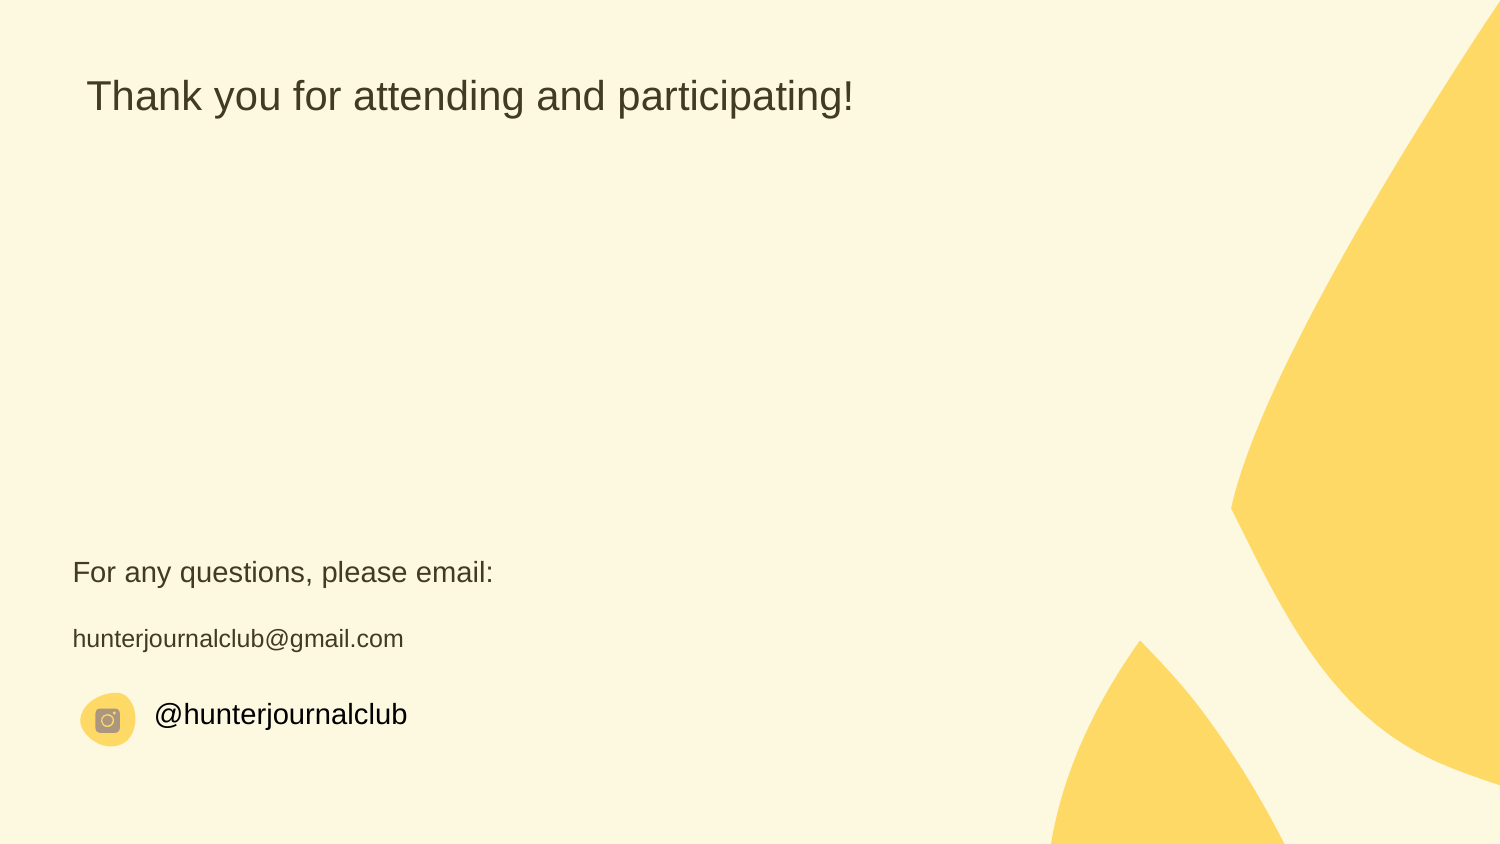

Thank you for attending and participating!
For any questions, please email:
hunterjournalclub@gmail.com

@hunterjournalclub